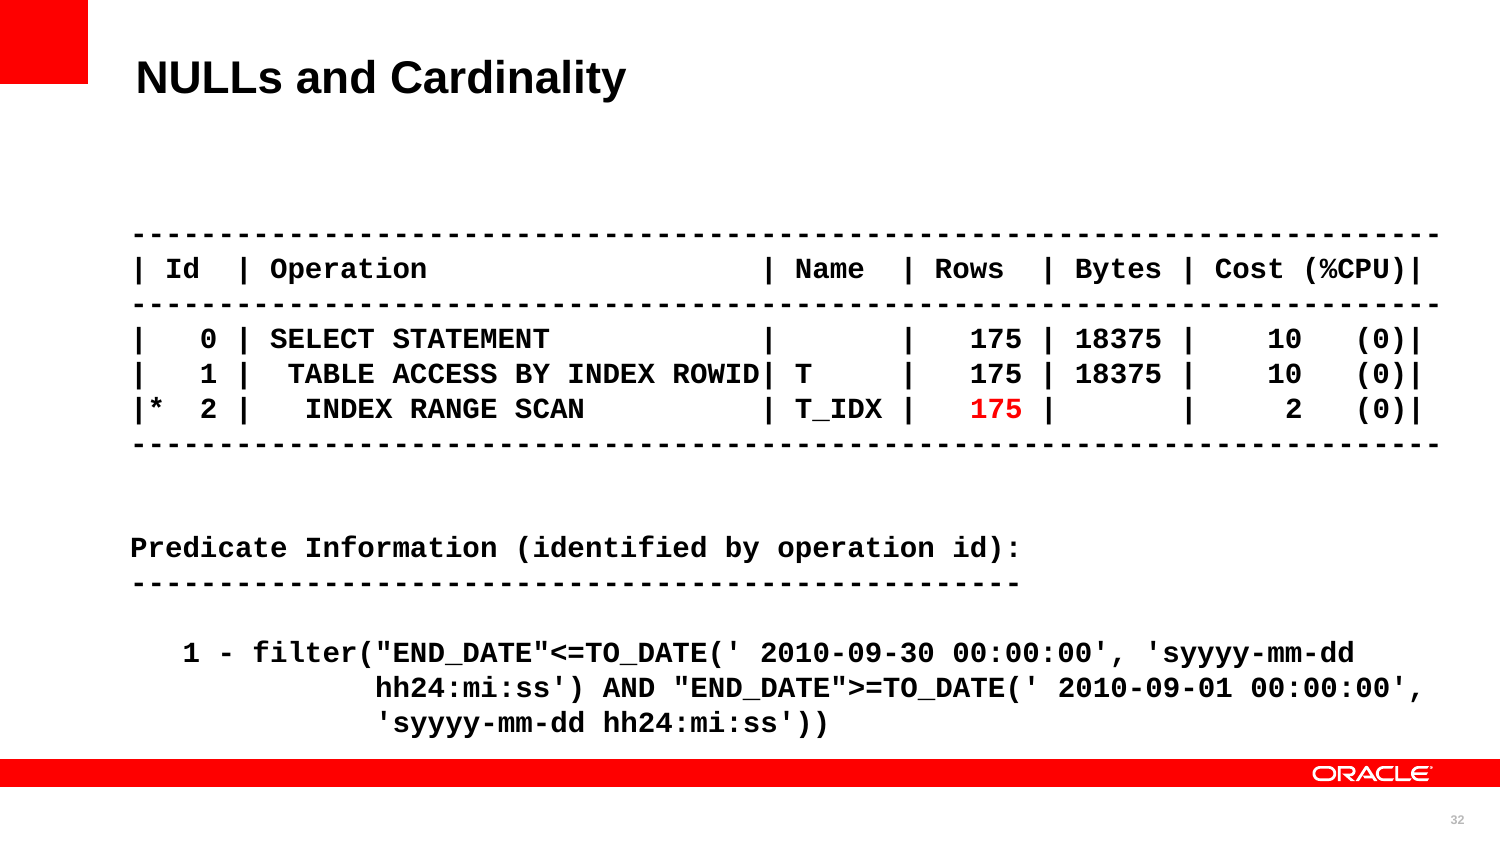

NULLs and Cardinality
---------------------------------------------------------------------------
| Id  | Operation                   | Name  | Rows  | Bytes | Cost (%CPU)|
---------------------------------------------------------------------------
|   0 | SELECT STATEMENT            |       |   175 | 18375 |    10   (0)|
|   1 |  TABLE ACCESS BY INDEX ROWID| T     |   175 | 18375 |    10   (0)|
|*  2 |   INDEX RANGE SCAN          | T_IDX |   175 |       |     2   (0)|
---------------------------------------------------------------------------

Predicate Information (identified by operation id):
---------------------------------------------------

   1 - filter("END_DATE"<=TO_DATE(' 2010-09-30 00:00:00', 'syyyy-mm-dd
              hh24:mi:ss') AND "END_DATE">=TO_DATE(' 2010-09-01 00:00:00',
              'syyyy-mm-dd hh24:mi:ss'))